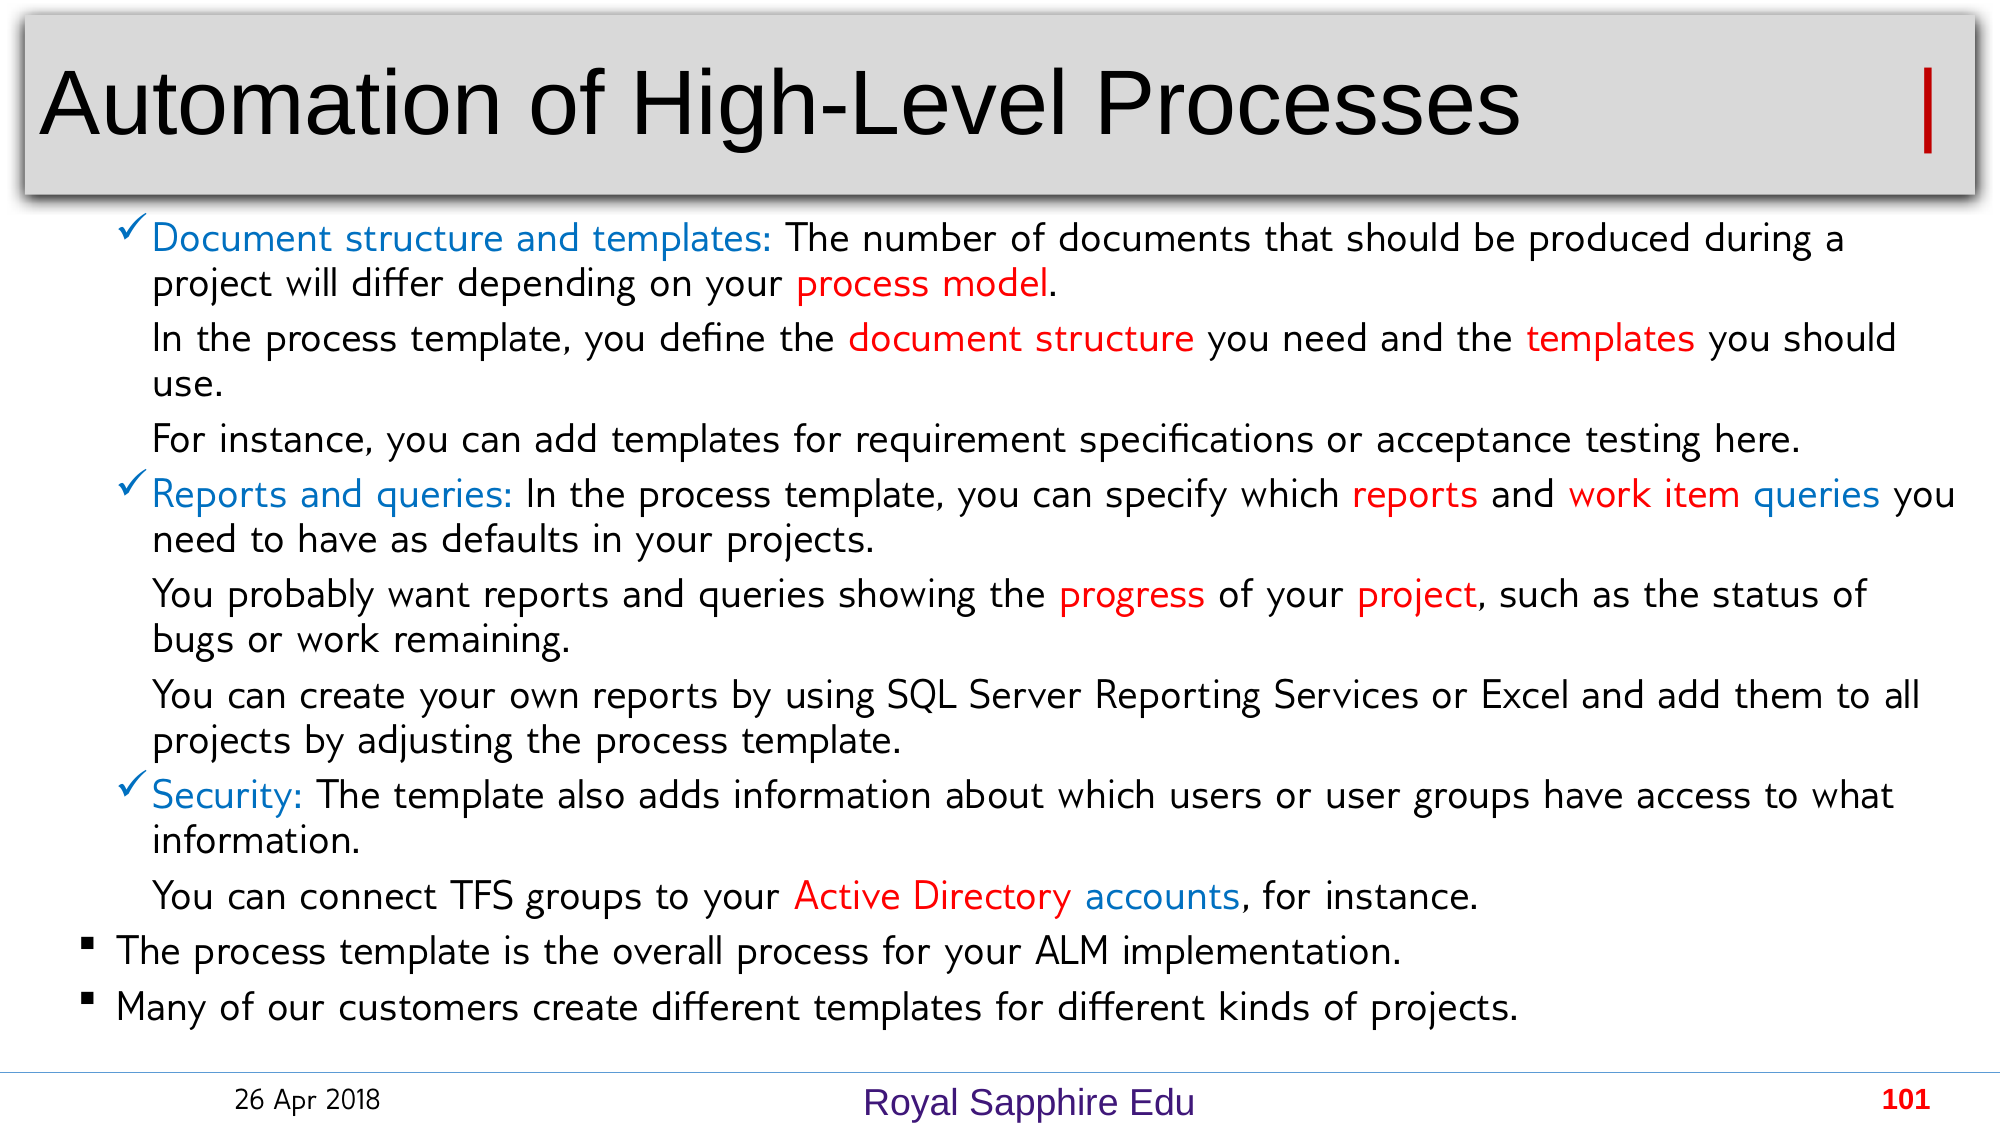

# Automation of High-Level Processes			   |
Document structure and templates: The number of documents that should be produced during a project will differ depending on your process model.
In the process template, you define the document structure you need and the templates you should use.
For instance, you can add templates for requirement specifications or acceptance testing here.
Reports and queries: In the process template, you can specify which reports and work item queries you need to have as defaults in your projects.
You probably want reports and queries showing the progress of your project, such as the status of bugs or work remaining.
You can create your own reports by using SQL Server Reporting Services or Excel and add them to all projects by adjusting the process template.
Security: The template also adds information about which users or user groups have access to what information.
You can connect TFS groups to your Active Directory accounts, for instance.
The process template is the overall process for your ALM implementation.
Many of our customers create different templates for different kinds of projects.
26 Apr 2018
101